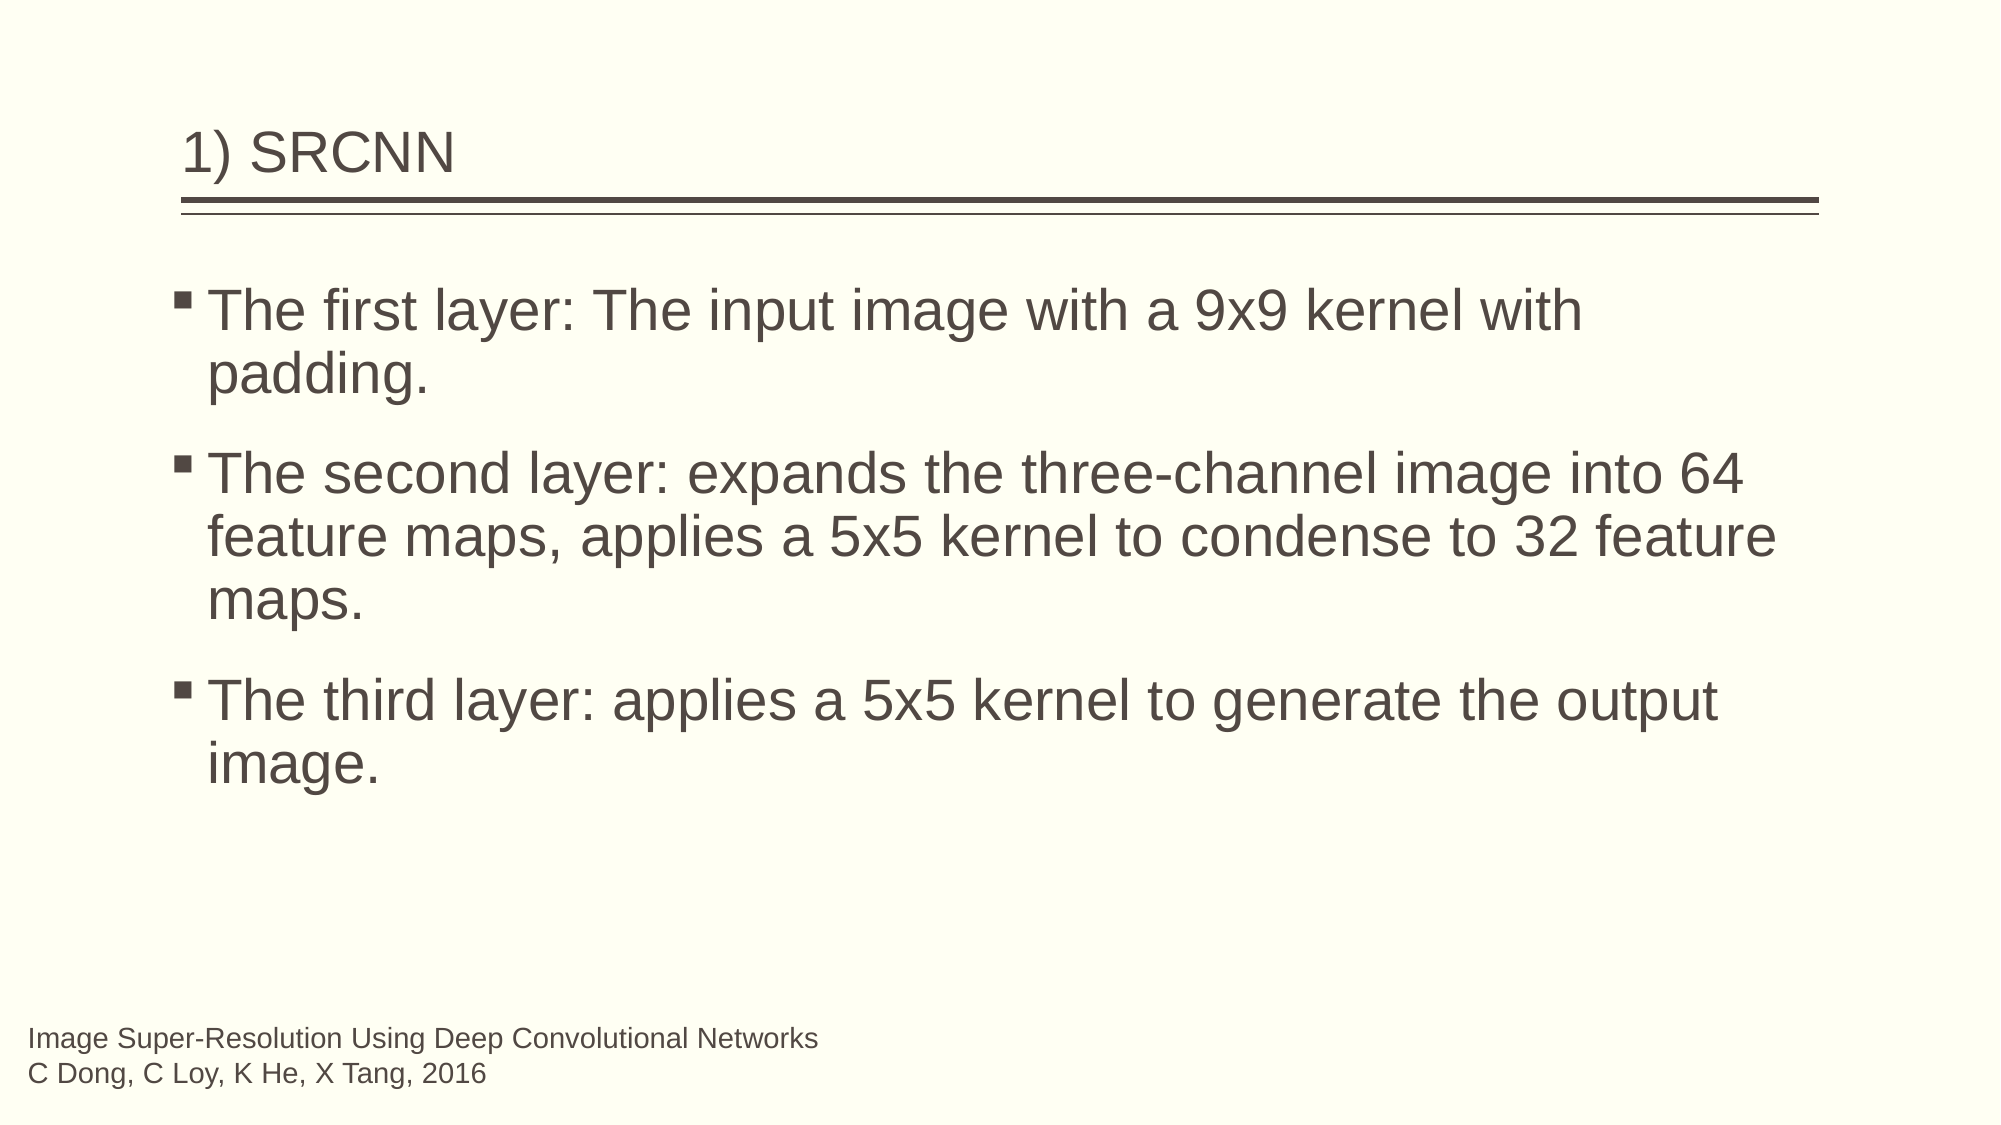

# 1) SRCNN
The first layer: The input image with a 9x9 kernel with padding.
The second layer: expands the three-channel image into 64 feature maps, applies a 5x5 kernel to condense to 32 feature maps.
The third layer: applies a 5x5 kernel to generate the output image.

Image Super-Resolution Using Deep Convolutional Networks
C Dong, C Loy, K He, X Tang, 2016